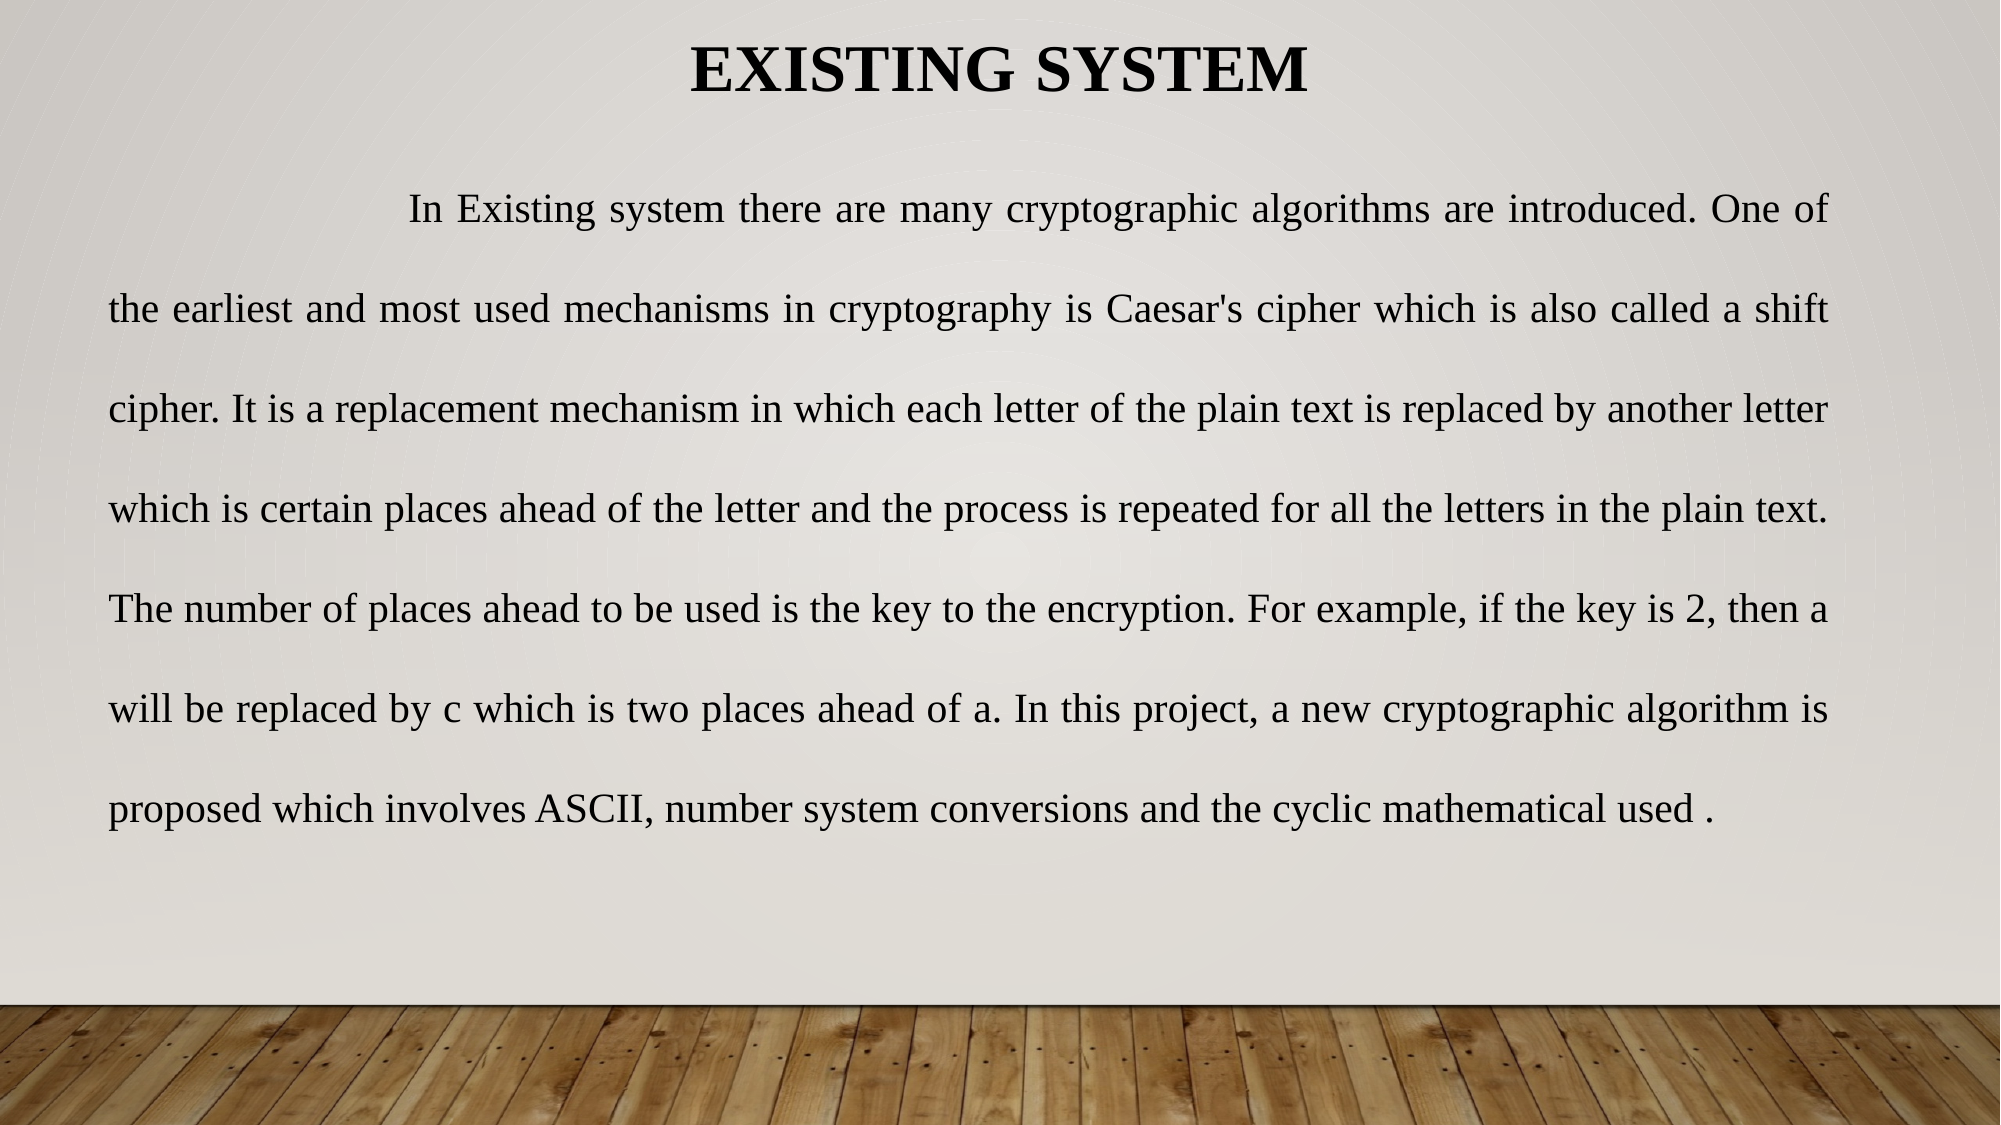

EXISTING SYSTEM
		In Existing system there are many cryptographic algorithms are introduced. One of the earliest and most used mechanisms in cryptography is Caesar's cipher which is also called a shift cipher. It is a replacement mechanism in which each letter of the plain text is replaced by another letter which is certain places ahead of the letter and the process is repeated for all the letters in the plain text. The number of places ahead to be used is the key to the encryption. For example, if the key is 2, then a will be replaced by c which is two places ahead of a. In this project, a new cryptographic algorithm is proposed which involves ASCII, number system conversions and the cyclic mathematical used .